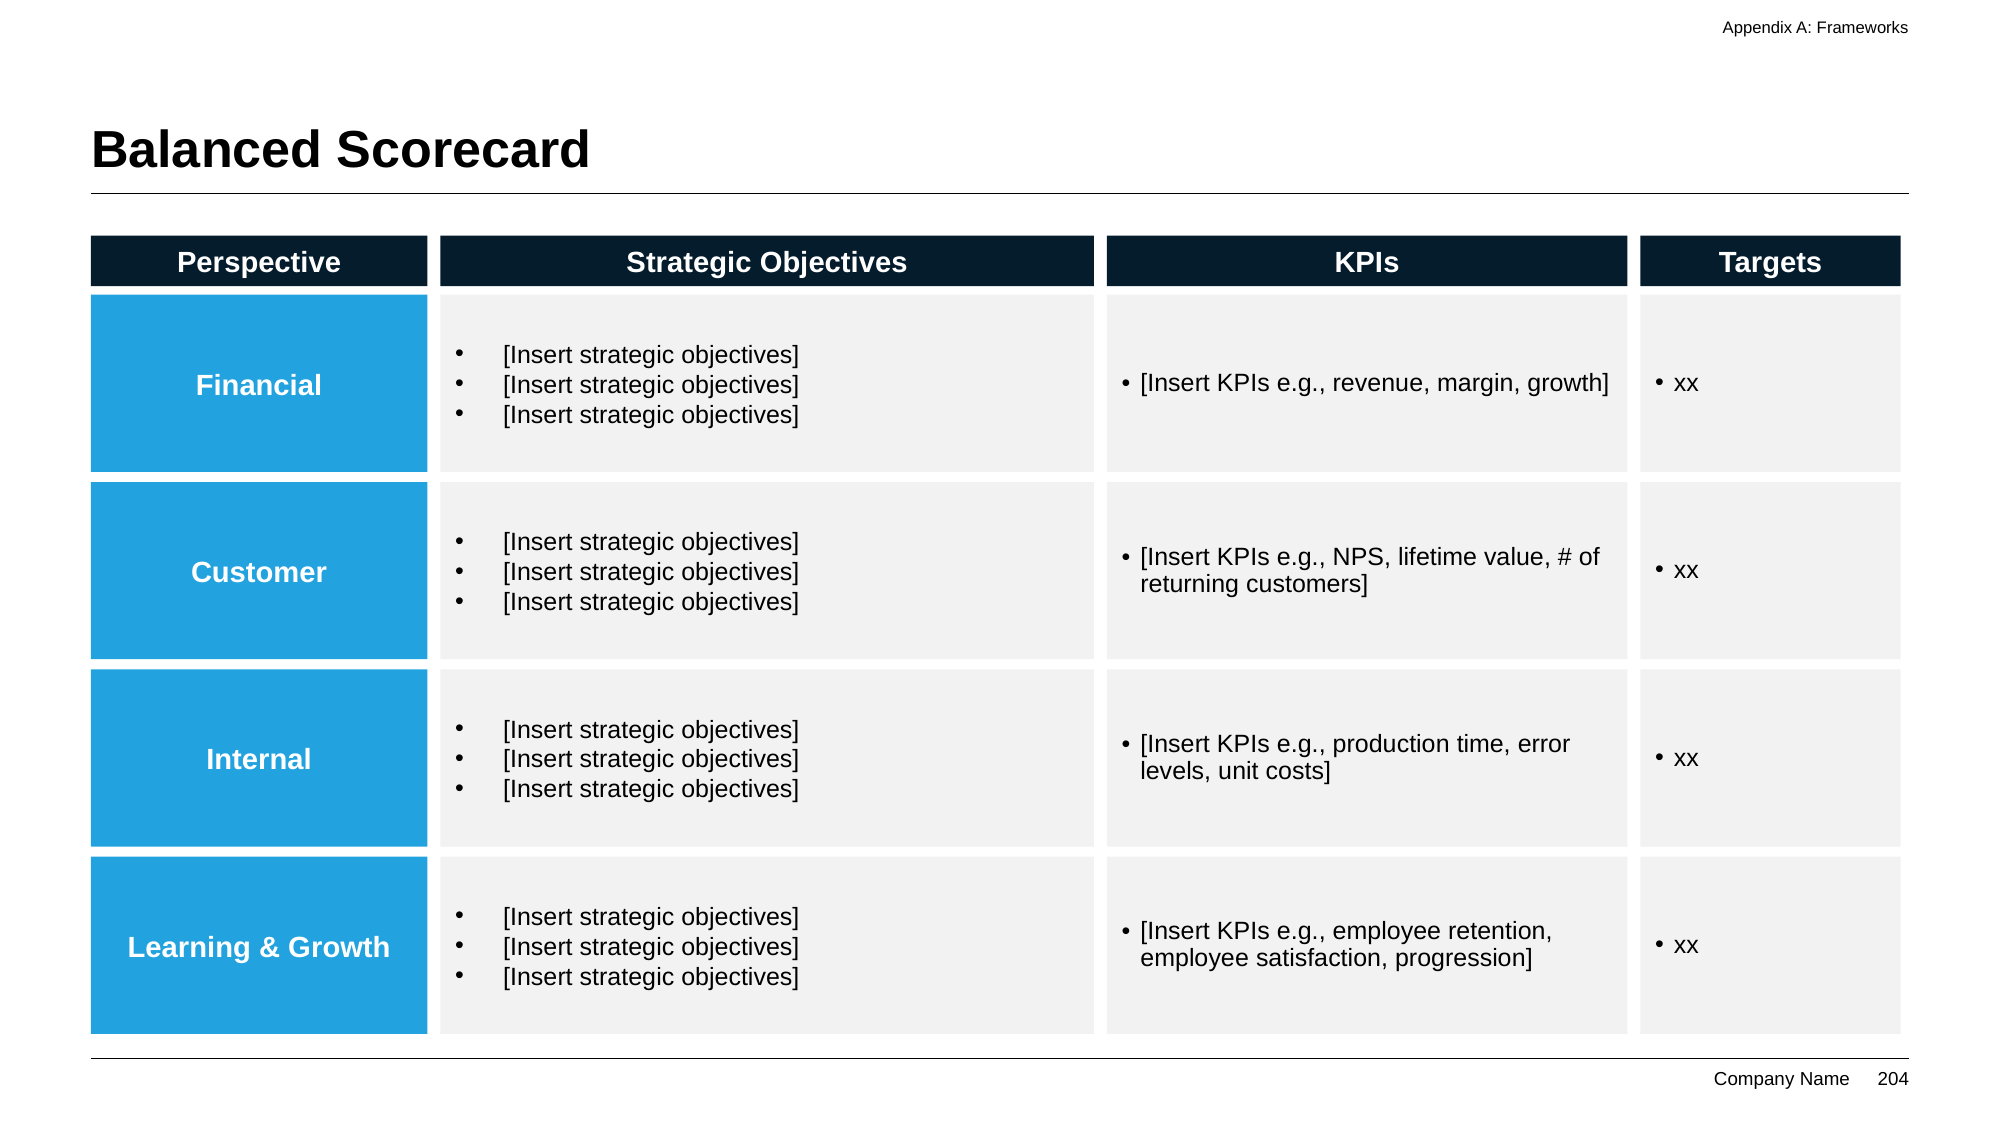

Appendix A: Frameworks
# Balanced Scorecard
Perspective
Strategic Objectives
KPIs
Targets
Financial
[Insert strategic objectives]
[Insert strategic objectives]
[Insert strategic objectives]
[Insert KPIs e.g., revenue, margin, growth]
xx
Customer
[Insert strategic objectives]
[Insert strategic objectives]
[Insert strategic objectives]
[Insert KPIs e.g., NPS, lifetime value, # of returning customers]
xx
Internal
[Insert strategic objectives]
[Insert strategic objectives]
[Insert strategic objectives]
[Insert KPIs e.g., production time, error levels, unit costs]
xx
Learning & Growth
[Insert strategic objectives]
[Insert strategic objectives]
[Insert strategic objectives]
[Insert KPIs e.g., employee retention, employee satisfaction, progression]
xx